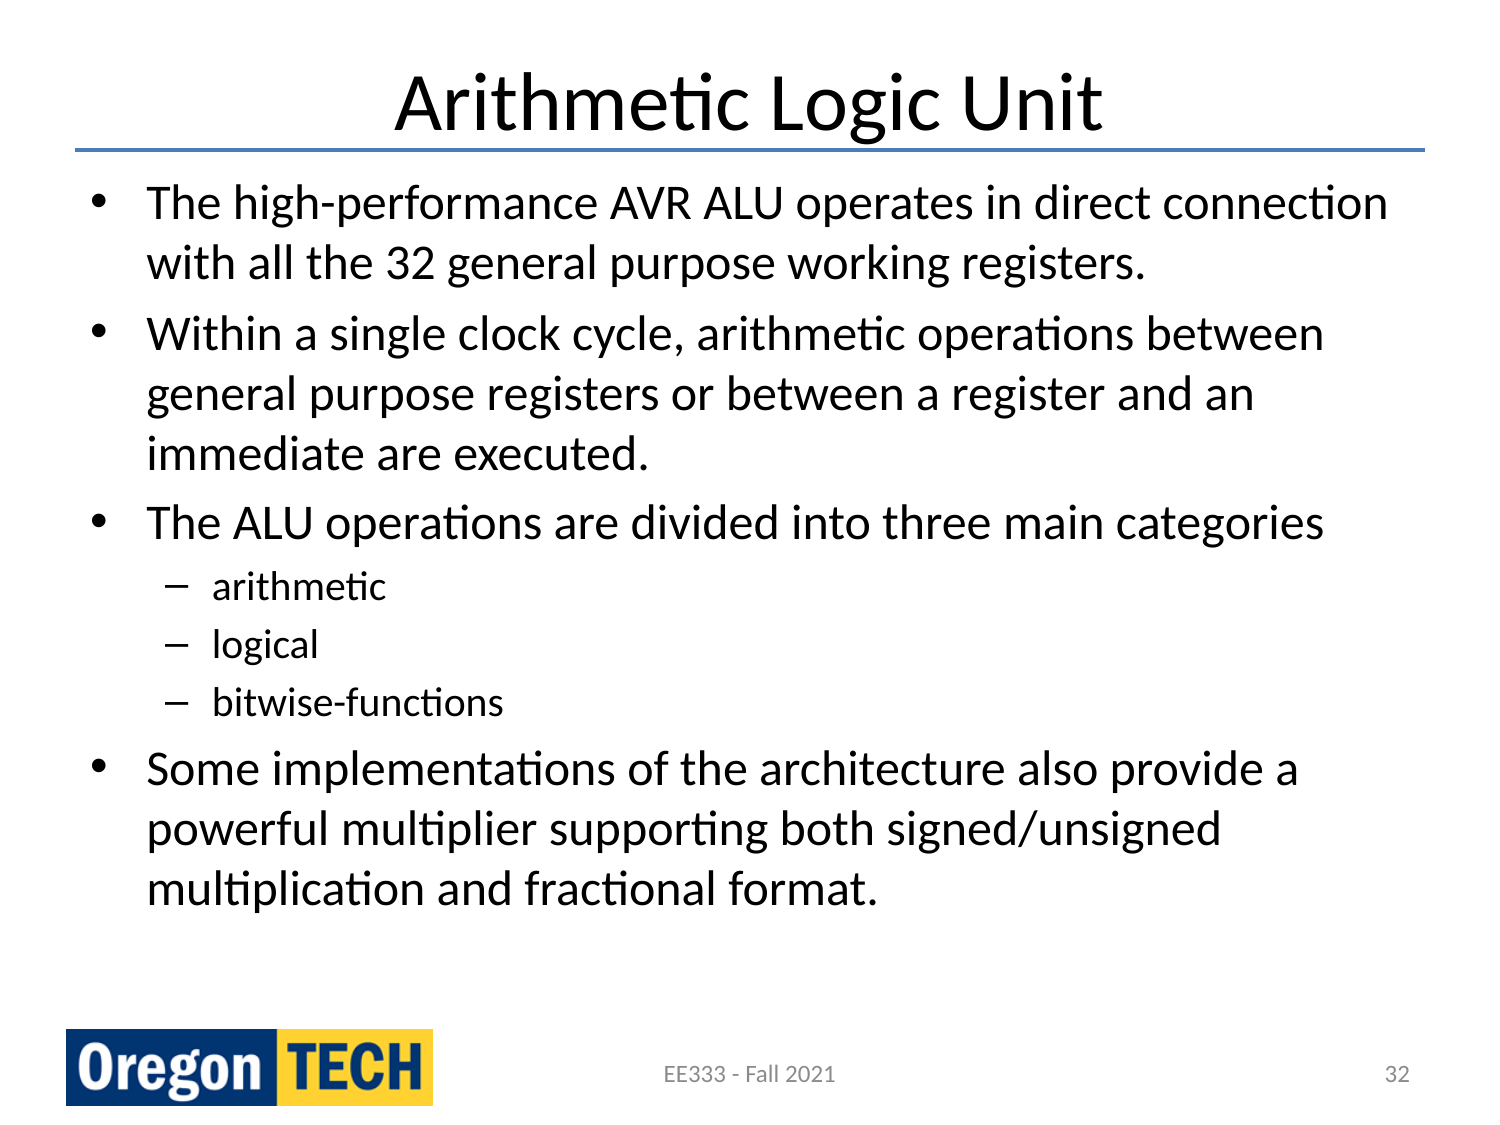

# Arithmetic Logic Unit
The high-performance AVR ALU operates in direct connection with all the 32 general purpose working registers.
Within a single clock cycle, arithmetic operations between general purpose registers or between a register and an immediate are executed.
The ALU operations are divided into three main categories
arithmetic
logical
bitwise-functions
Some implementations of the architecture also provide a powerful multiplier supporting both signed/unsigned multiplication and fractional format.
EE333 - Fall 2021
32